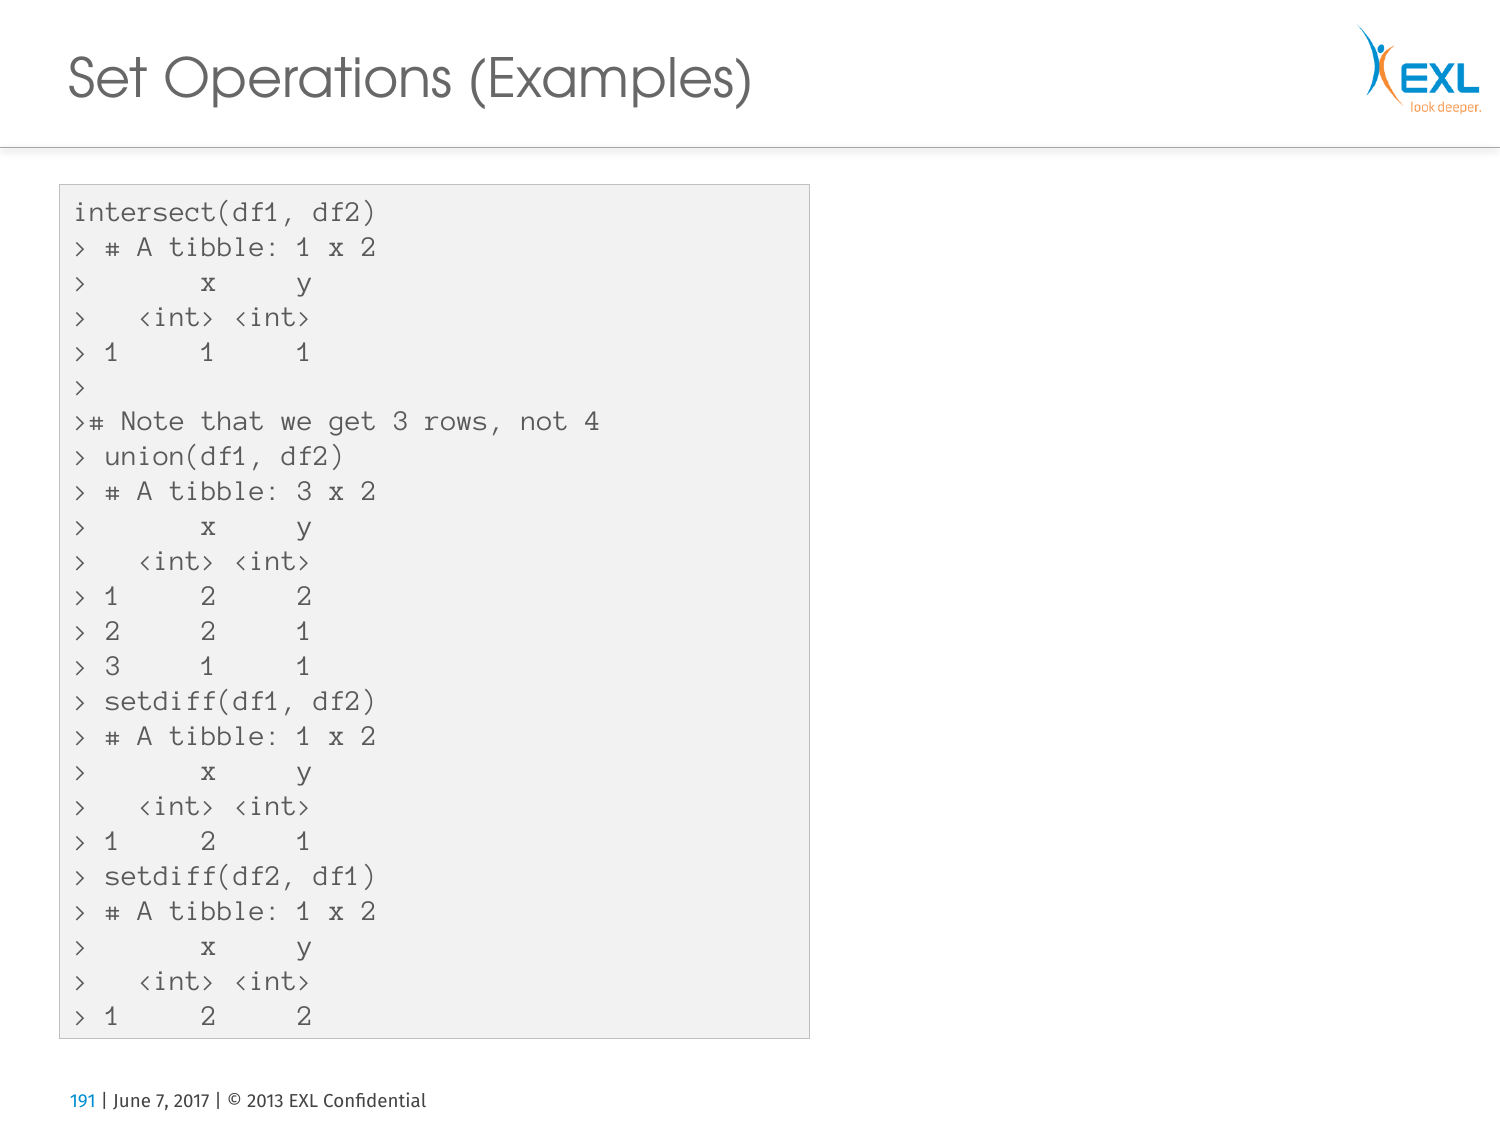

# Set Operations (Examples)
intersect(df1, df2)
> # A tibble: 1 x 2
>       x     y
>   <int> <int>
> 1     1     1
>
># Note that we get 3 rows, not 4
> union(df1, df2)
> # A tibble: 3 x 2
>       x     y
>   <int> <int>
> 1     2     2
> 2     2     1
> 3     1     1
> setdiff(df1, df2)
> # A tibble: 1 x 2
>       x     y
>   <int> <int>
> 1     2     1
> setdiff(df2, df1)
> # A tibble: 1 x 2
>       x     y
>   <int> <int>
> 1     2     2